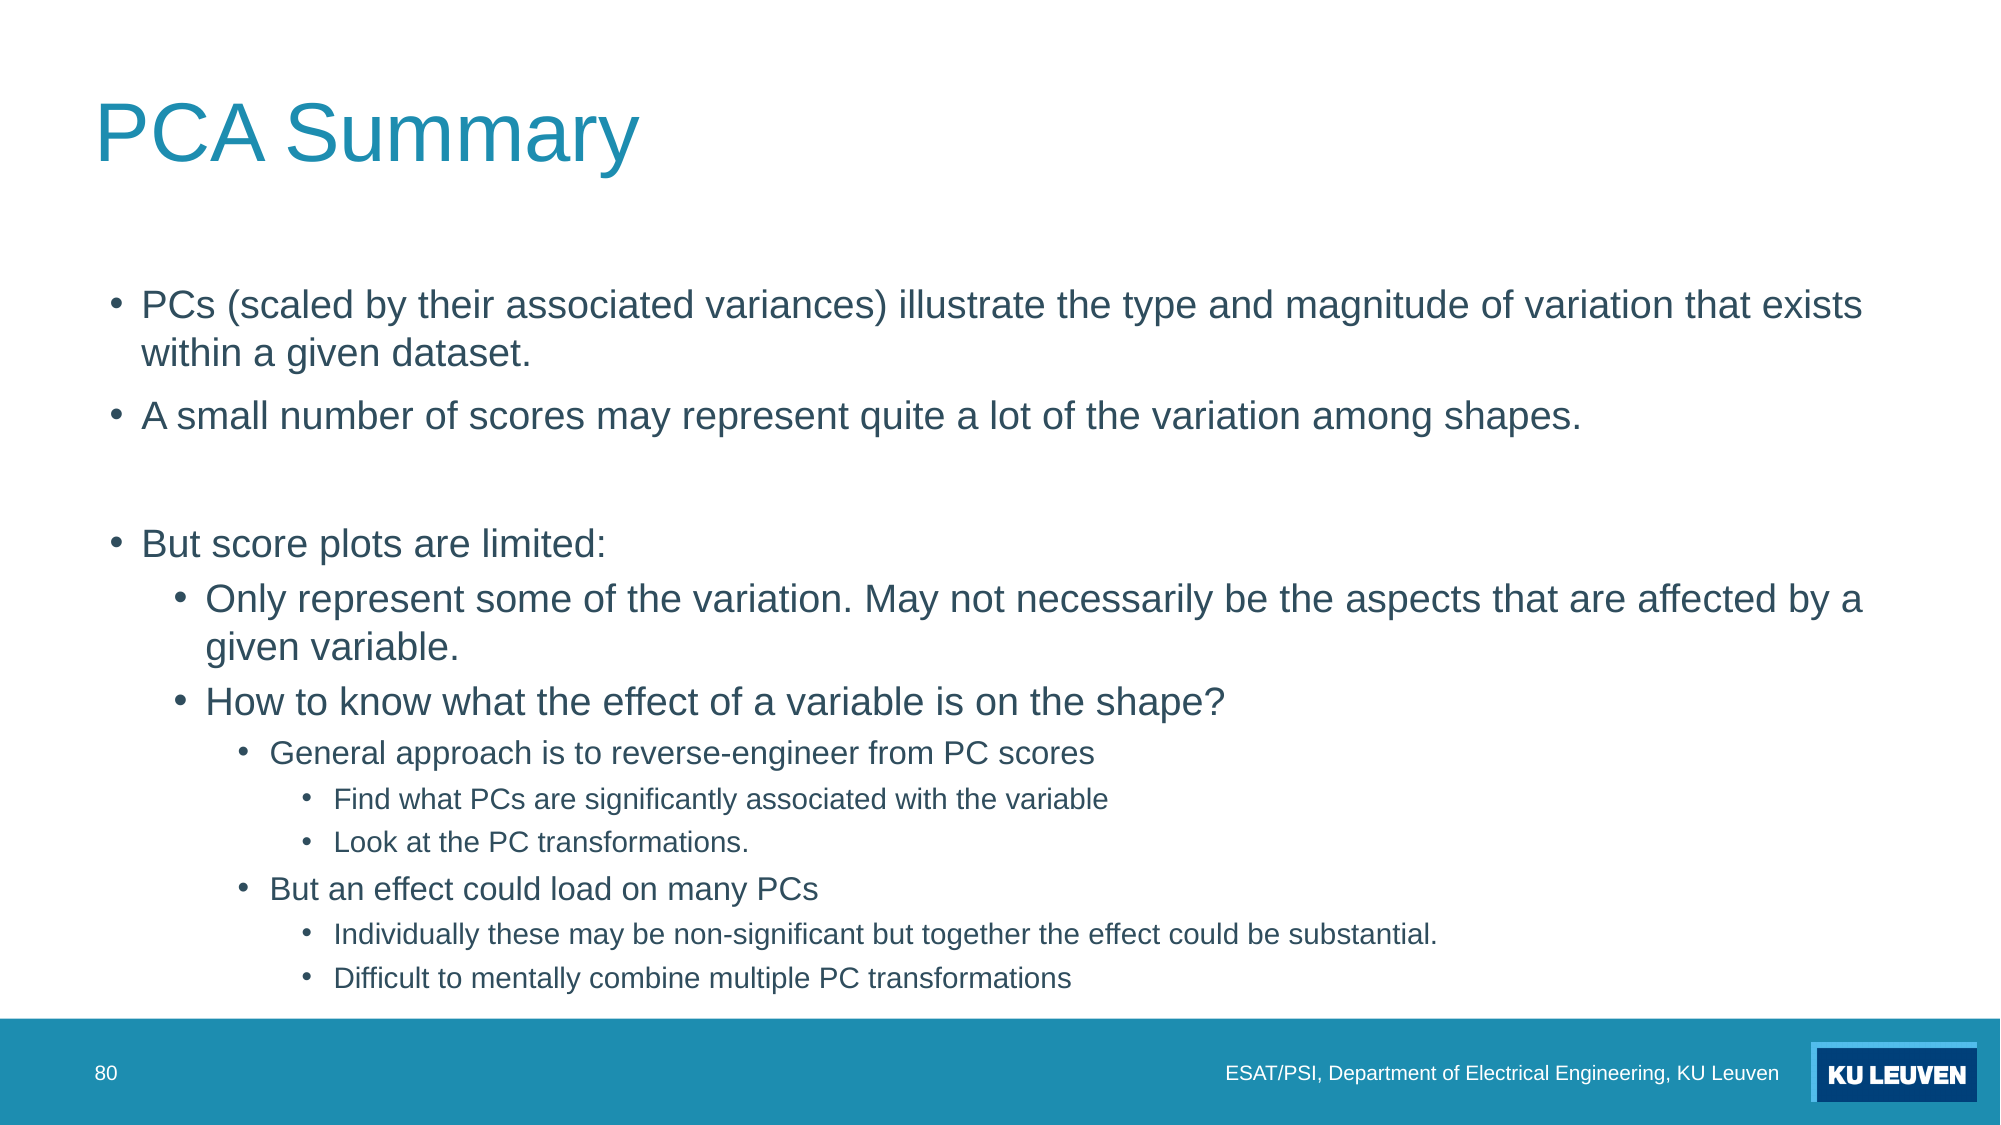

# PCA Summary
PCs (scaled by their associated variances) illustrate the type and magnitude of variation that exists within a given dataset.
A small number of scores may represent quite a lot of the variation among shapes.

But score plots are limited:
Only represent some of the variation. May not necessarily be the aspects that are affected by a given variable.
How to know what the effect of a variable is on the shape?
General approach is to reverse-engineer from PC scores
Find what PCs are significantly associated with the variable
Look at the PC transformations.
But an effect could load on many PCs
Individually these may be non-significant but together the effect could be substantial.
Difficult to mentally combine multiple PC transformations

80
ESAT/PSI, Department of Electrical Engineering, KU Leuven